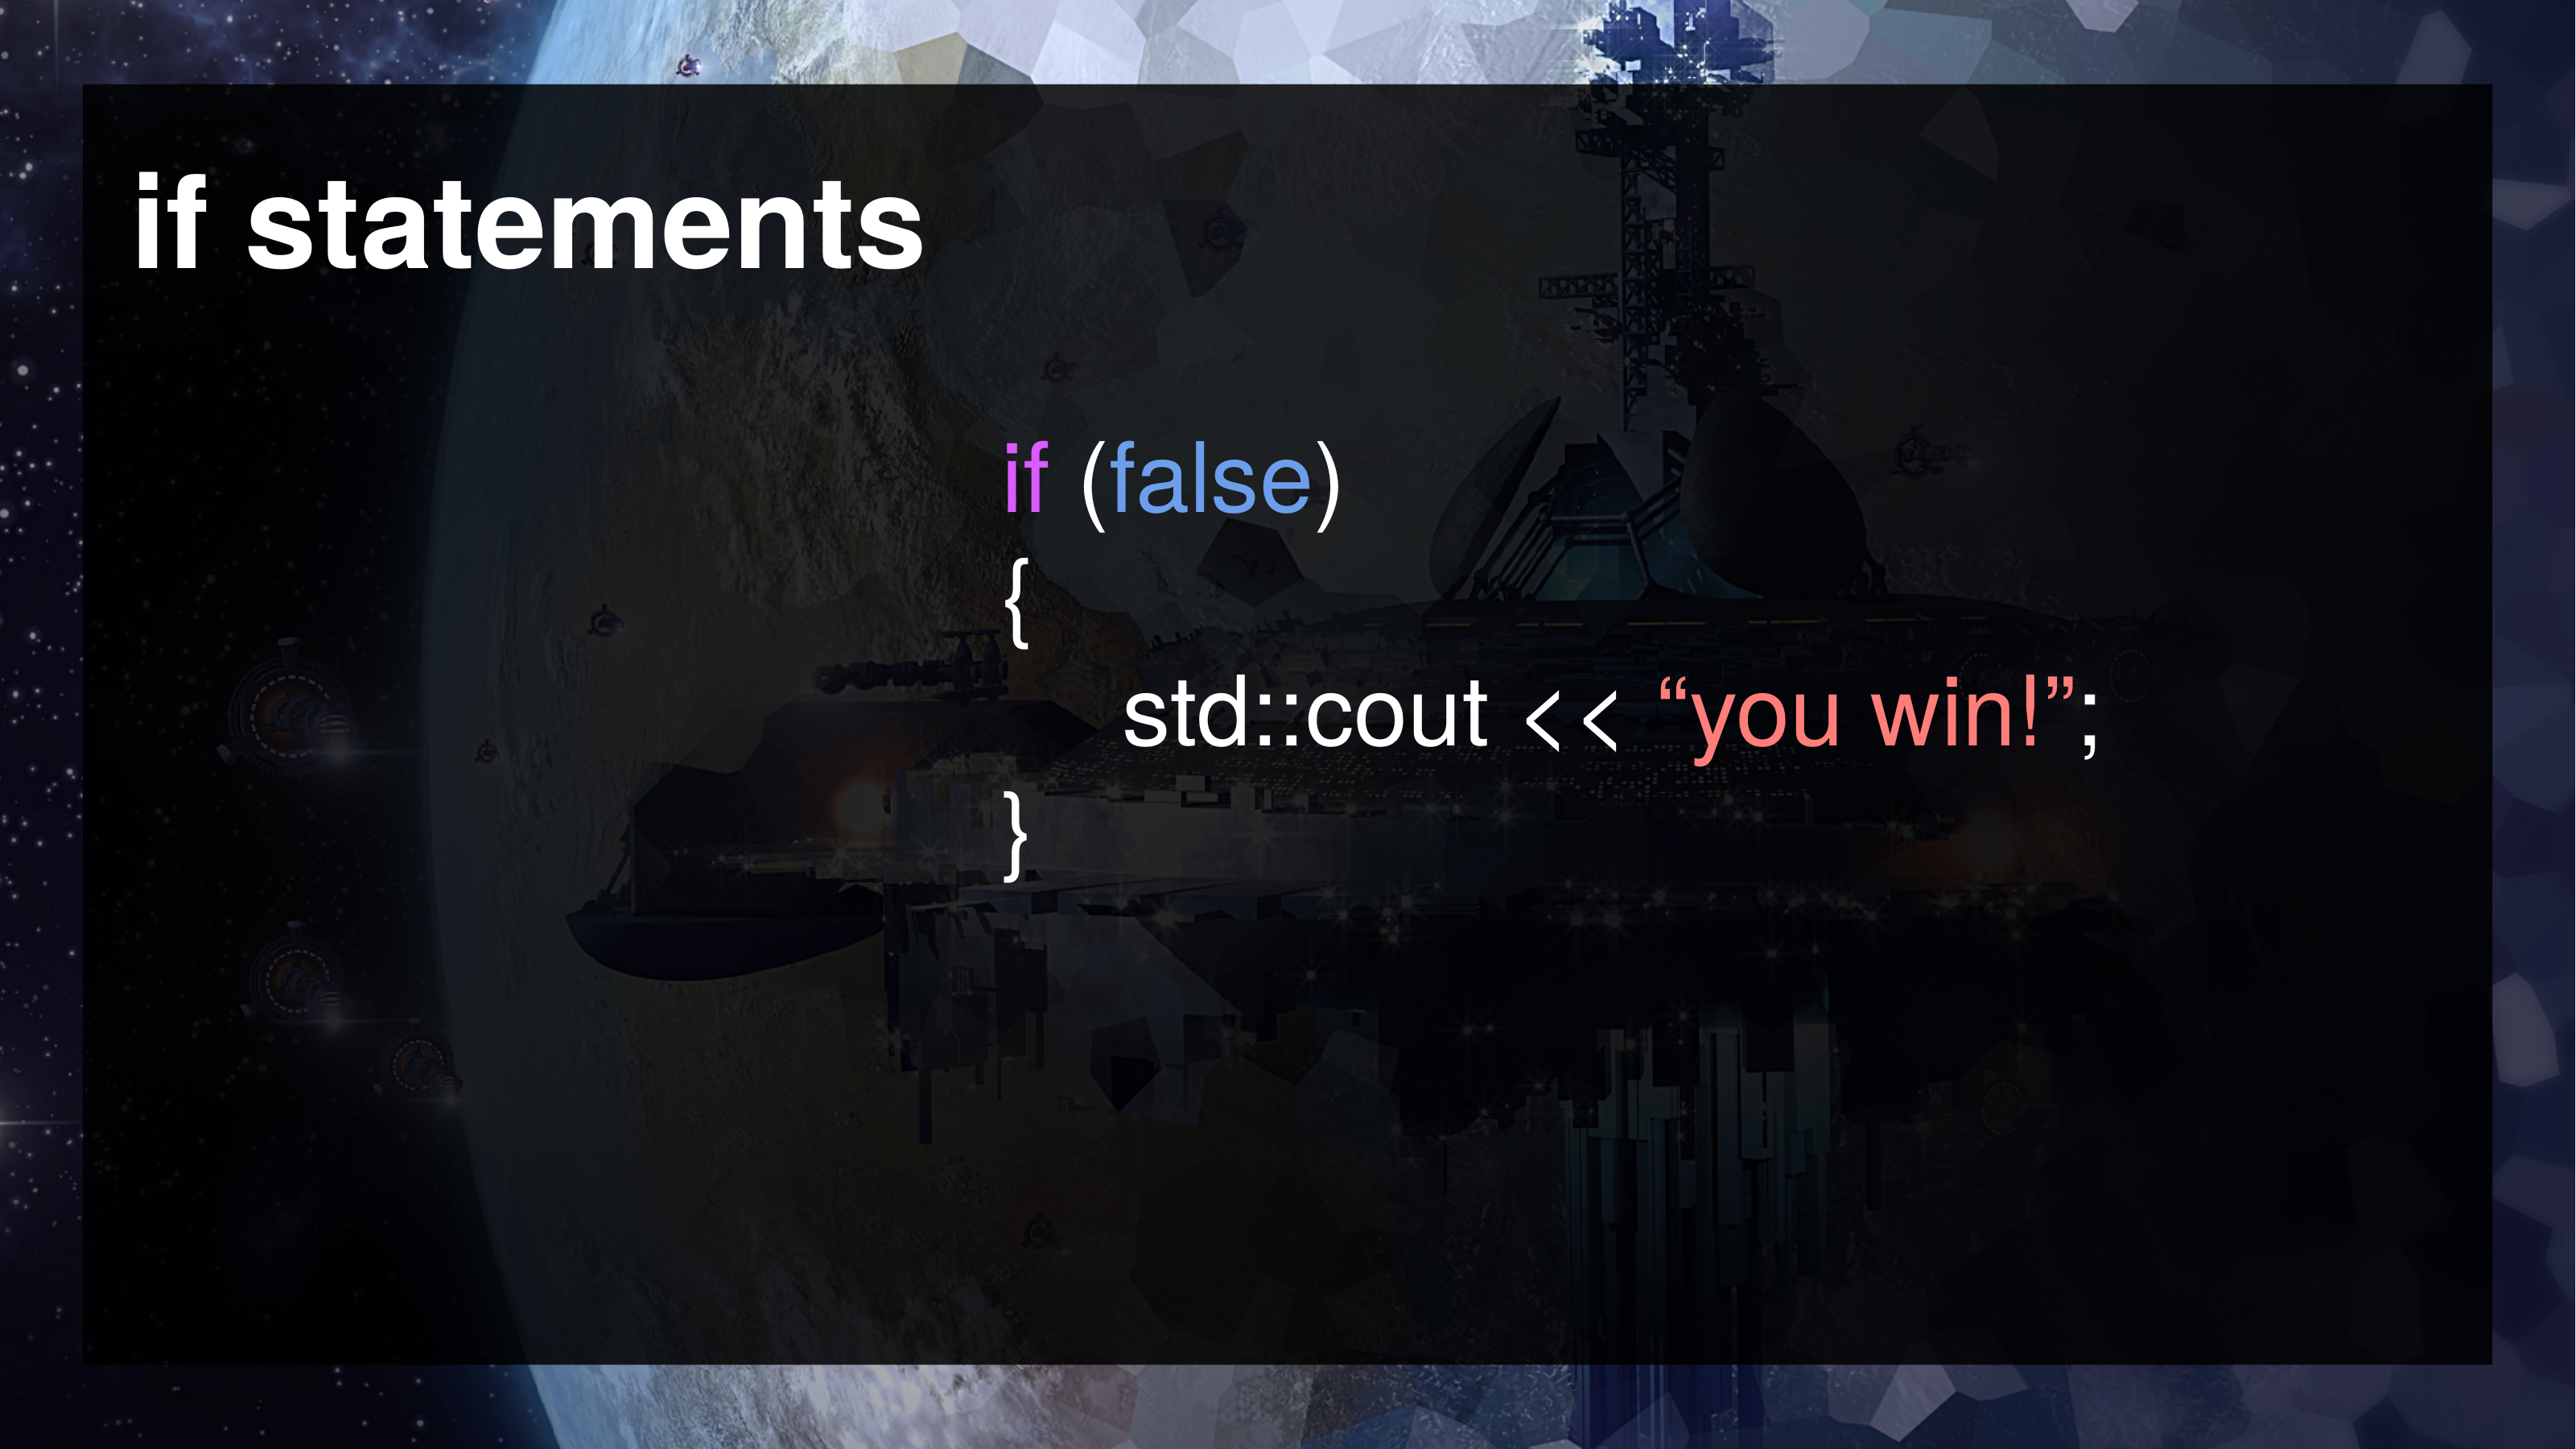

# if statements
if (false)
{
	std::cout << “you win!”;
}